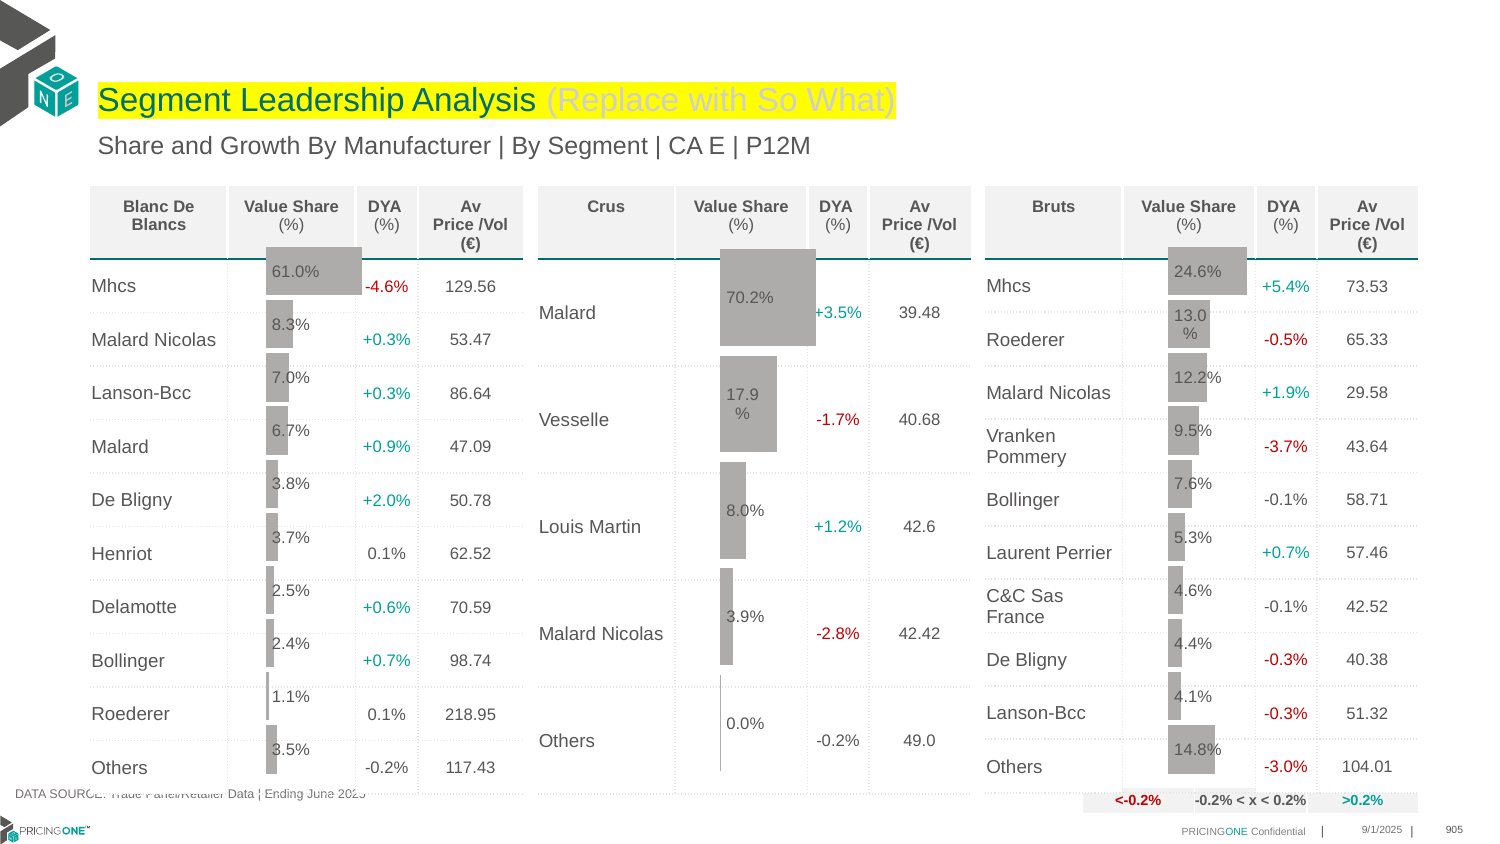

# Segment Leadership Analysis (Replace with So What)
Share and Growth By Manufacturer | By Segment | CA E | P12M
| Crus | Value Share (%) | DYA (%) | Av Price /Vol (€) |
| --- | --- | --- | --- |
| Malard |  | +3.5% | 39.48 |
| Vesselle |  | -1.7% | 40.68 |
| Louis Martin |  | +1.2% | 42.6 |
| Malard Nicolas |  | -2.8% | 42.42 |
| Others |  | -0.2% | 49.0 |
| Blanc De Blancs | Value Share (%) | DYA (%) | Av Price /Vol (€) |
| --- | --- | --- | --- |
| Mhcs |  | -4.6% | 129.56 |
| Malard Nicolas |  | +0.3% | 53.47 |
| Lanson-Bcc |  | +0.3% | 86.64 |
| Malard |  | +0.9% | 47.09 |
| De Bligny |  | +2.0% | 50.78 |
| Henriot |  | 0.1% | 62.52 |
| Delamotte |  | +0.6% | 70.59 |
| Bollinger |  | +0.7% | 98.74 |
| Roederer |  | 0.1% | 218.95 |
| Others |  | -0.2% | 117.43 |
| Bruts | Value Share (%) | DYA (%) | Av Price /Vol (€) |
| --- | --- | --- | --- |
| Mhcs |  | +5.4% | 73.53 |
| Roederer |  | -0.5% | 65.33 |
| Malard Nicolas |  | +1.9% | 29.58 |
| Vranken Pommery |  | -3.7% | 43.64 |
| Bollinger |  | -0.1% | 58.71 |
| Laurent Perrier |  | +0.7% | 57.46 |
| C&C Sas France |  | -0.1% | 42.52 |
| De Bligny |  | -0.3% | 40.38 |
| Lanson-Bcc |  | -0.3% | 51.32 |
| Others |  | -3.0% | 104.01 |

### Chart

| Category | Blanc De Blancs | CA E |
|---|---|
|  | 0.6101898509084951 |

### Chart

| Category | Crus | CA E |
|---|---|
|  | 0.7017138451806753 |

### Chart

| Category | Bruts | CA E |
|---|---|
|  | 0.24647023786139657 |
DATA SOURCE: Trade Panel/Retailer Data | Ending June 2025
| <-0.2% | -0.2% < x < 0.2% | >0.2% |
| --- | --- | --- |

9/1/2025
905